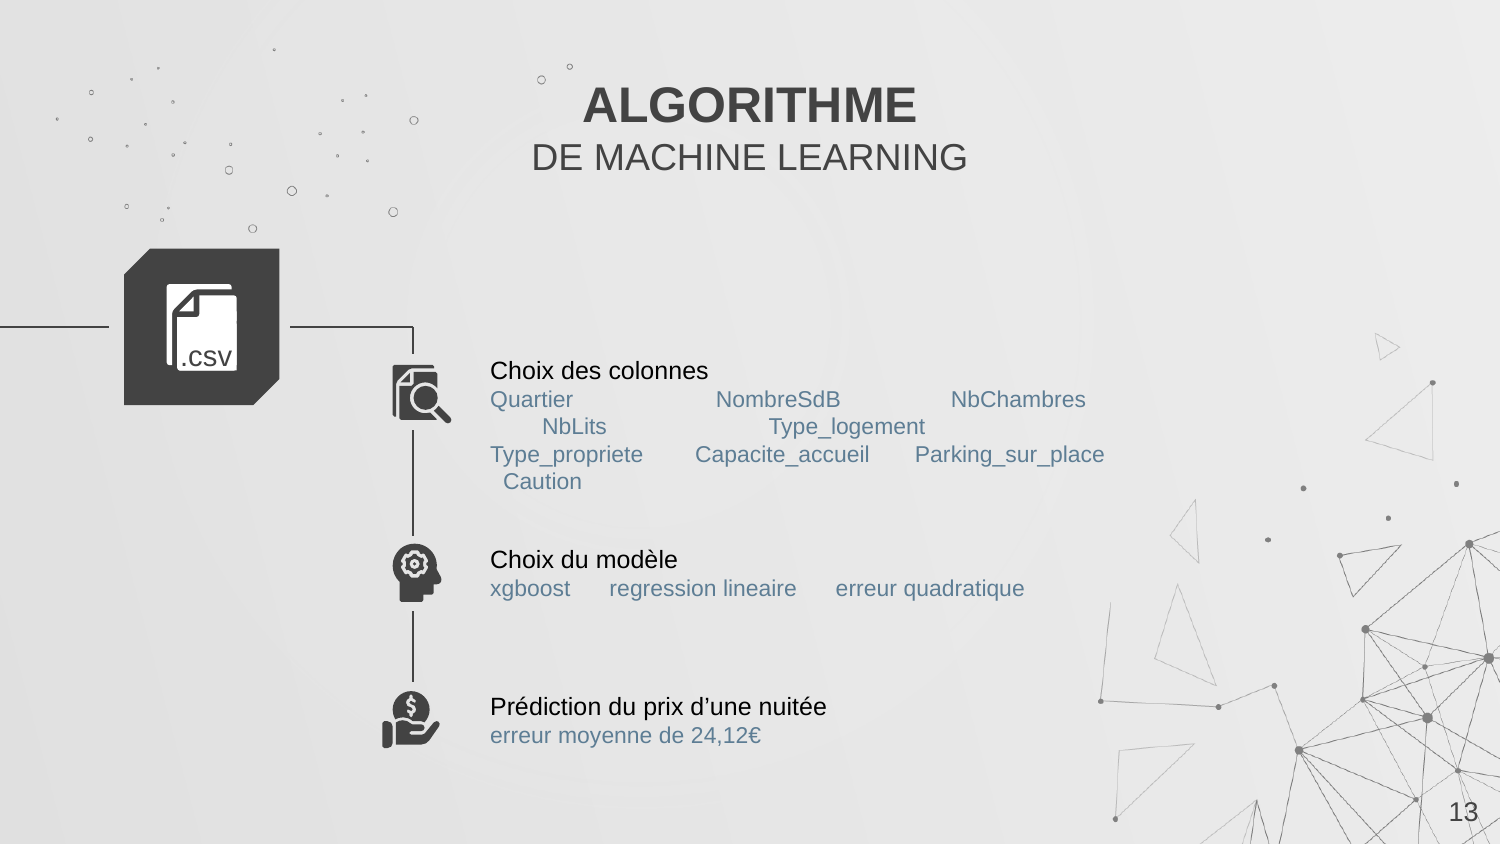

# ALGORITHME DE MACHINE LEARNING

.csv
Choix des colonnes
Quartier                      NombreSdB                 NbChambres               NbLits                         Type_logement           Type_propriete        Capacite_accueil       Parking_sur_place      Caution

Choix du modèle
xgboost      regression lineaire      erreur quadratique

Prédiction du prix d’une nuitée
erreur moyenne de 24,12€

13